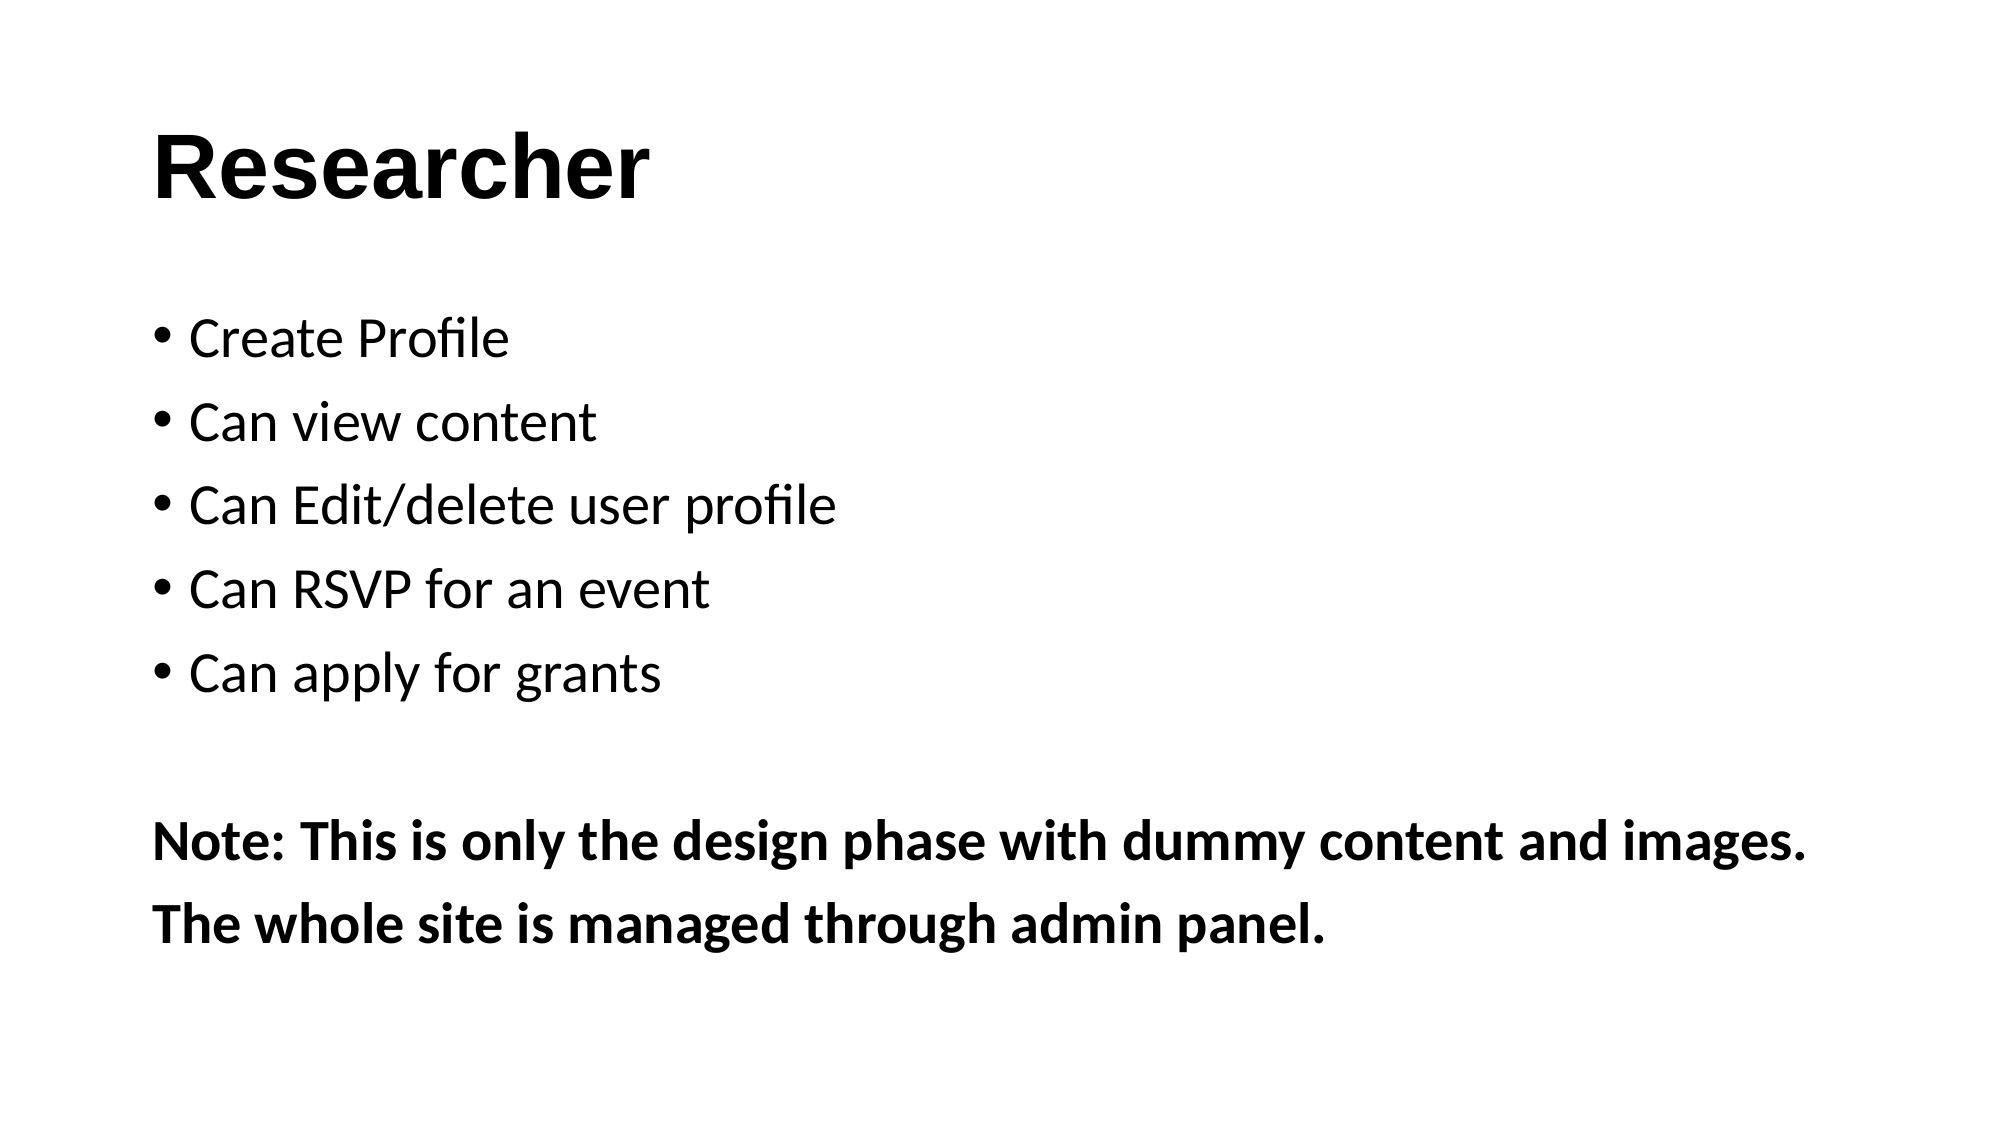

# Researcher
Create Profile
Can view content
Can Edit/delete user profile
Can RSVP for an event
Can apply for grants

Note: This is only the design phase with dummy content and images.
The whole site is managed through admin panel.